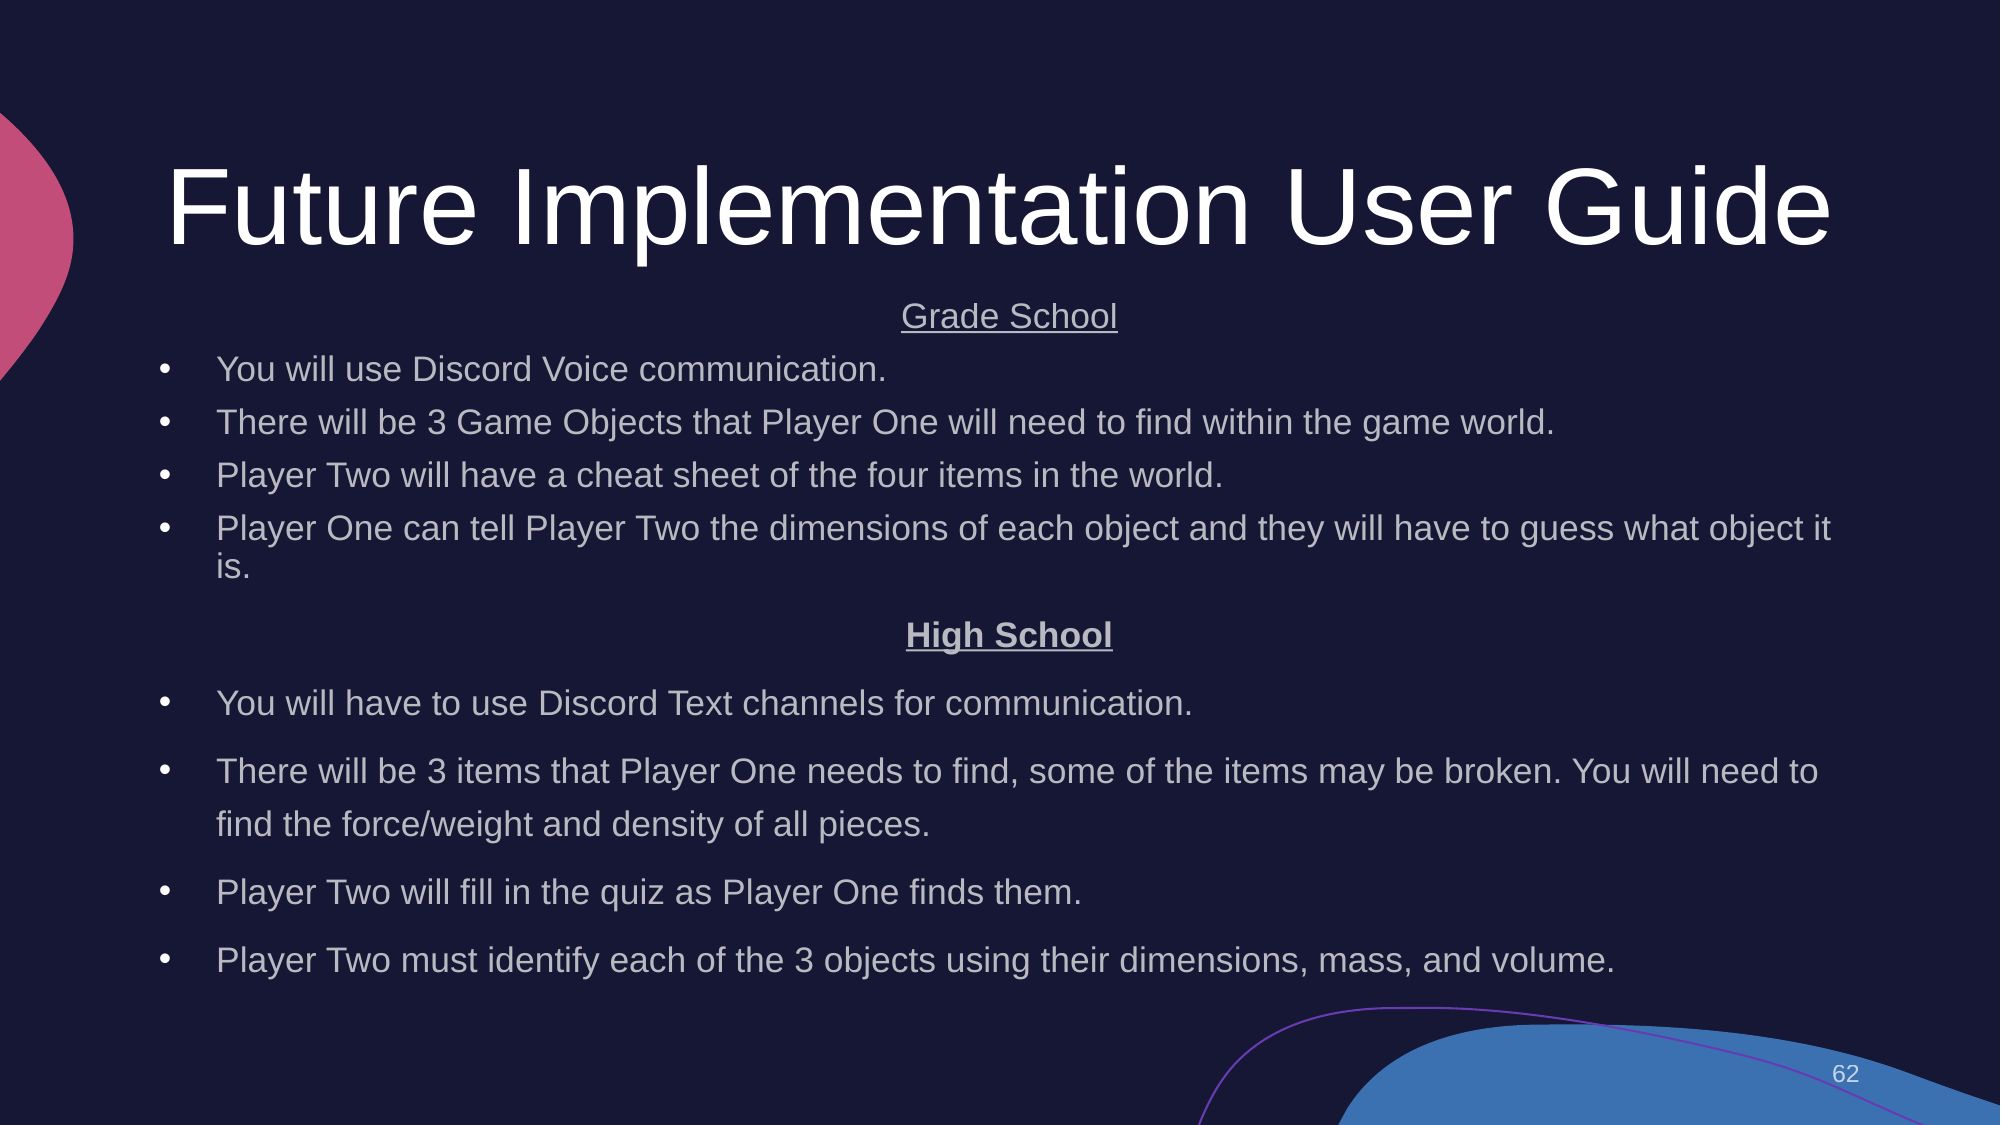

# Future Implementation User Guide
Grade School
You will use Discord Voice communication.
There will be 3 Game Objects that Player One will need to find within the game world.
Player Two will have a cheat sheet of the four items in the world.
Player One can tell Player Two the dimensions of each object and they will have to guess what object it is.
High School
You will have to use Discord Text channels for communication.
There will be 3 items that Player One needs to find, some of the items may be broken. You will need to find the force/weight and density of all pieces.
Player Two will fill in the quiz as Player One finds them.
Player Two must identify each of the 3 objects using their dimensions, mass, and volume.

62